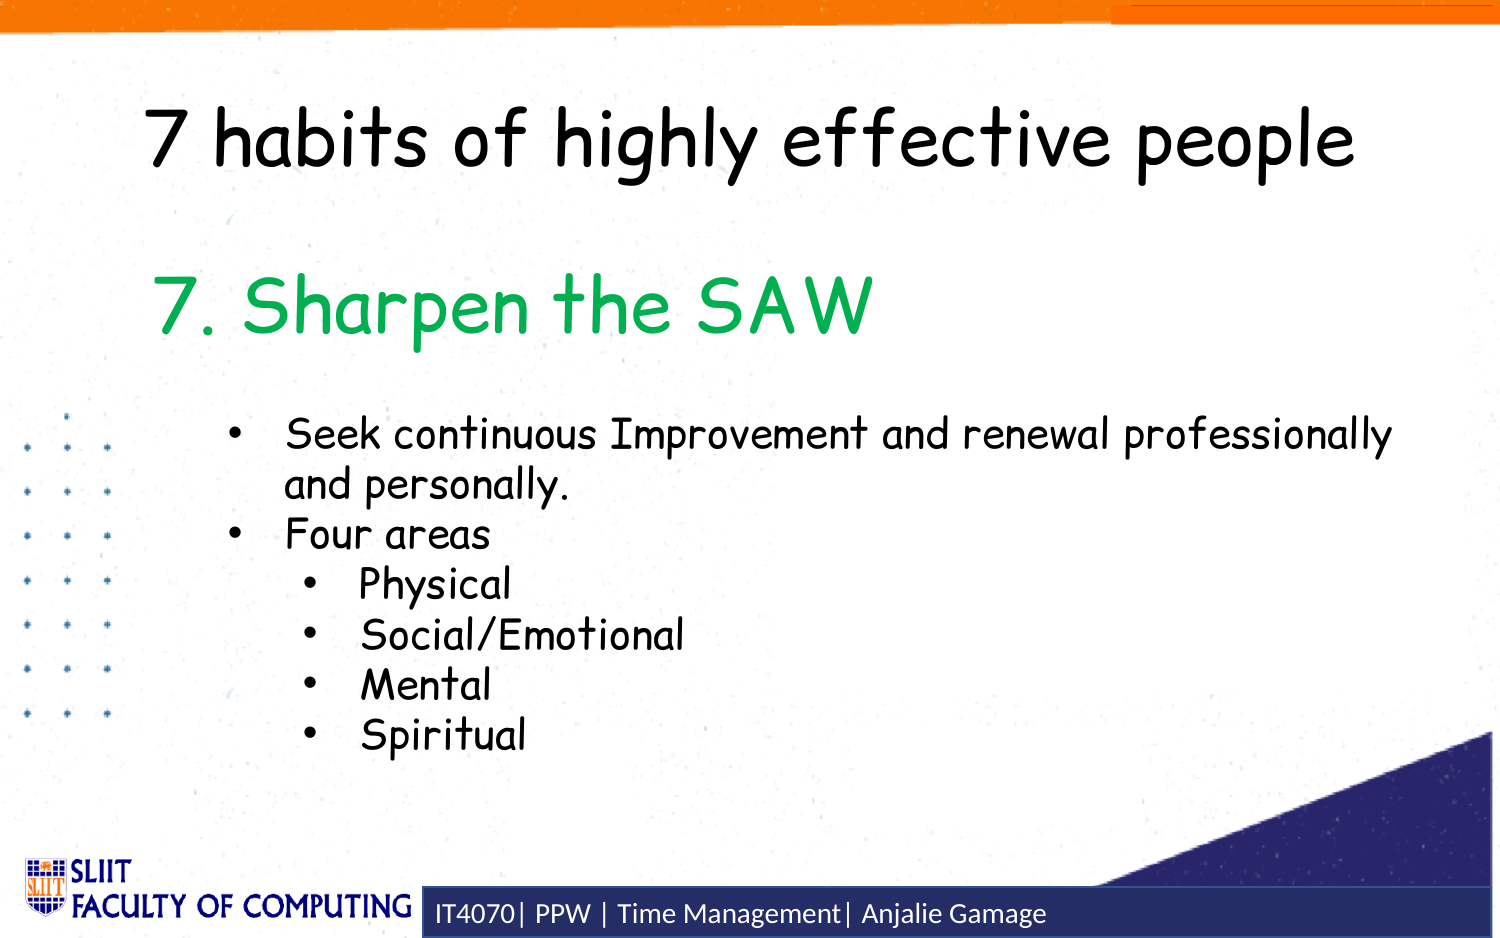

7 habits of highly effective people
7. Sharpen the SAW

Seek continuous Improvement and renewal professionally and personally.
Four areas
Physical
Social/Emotional
Mental
Spiritual